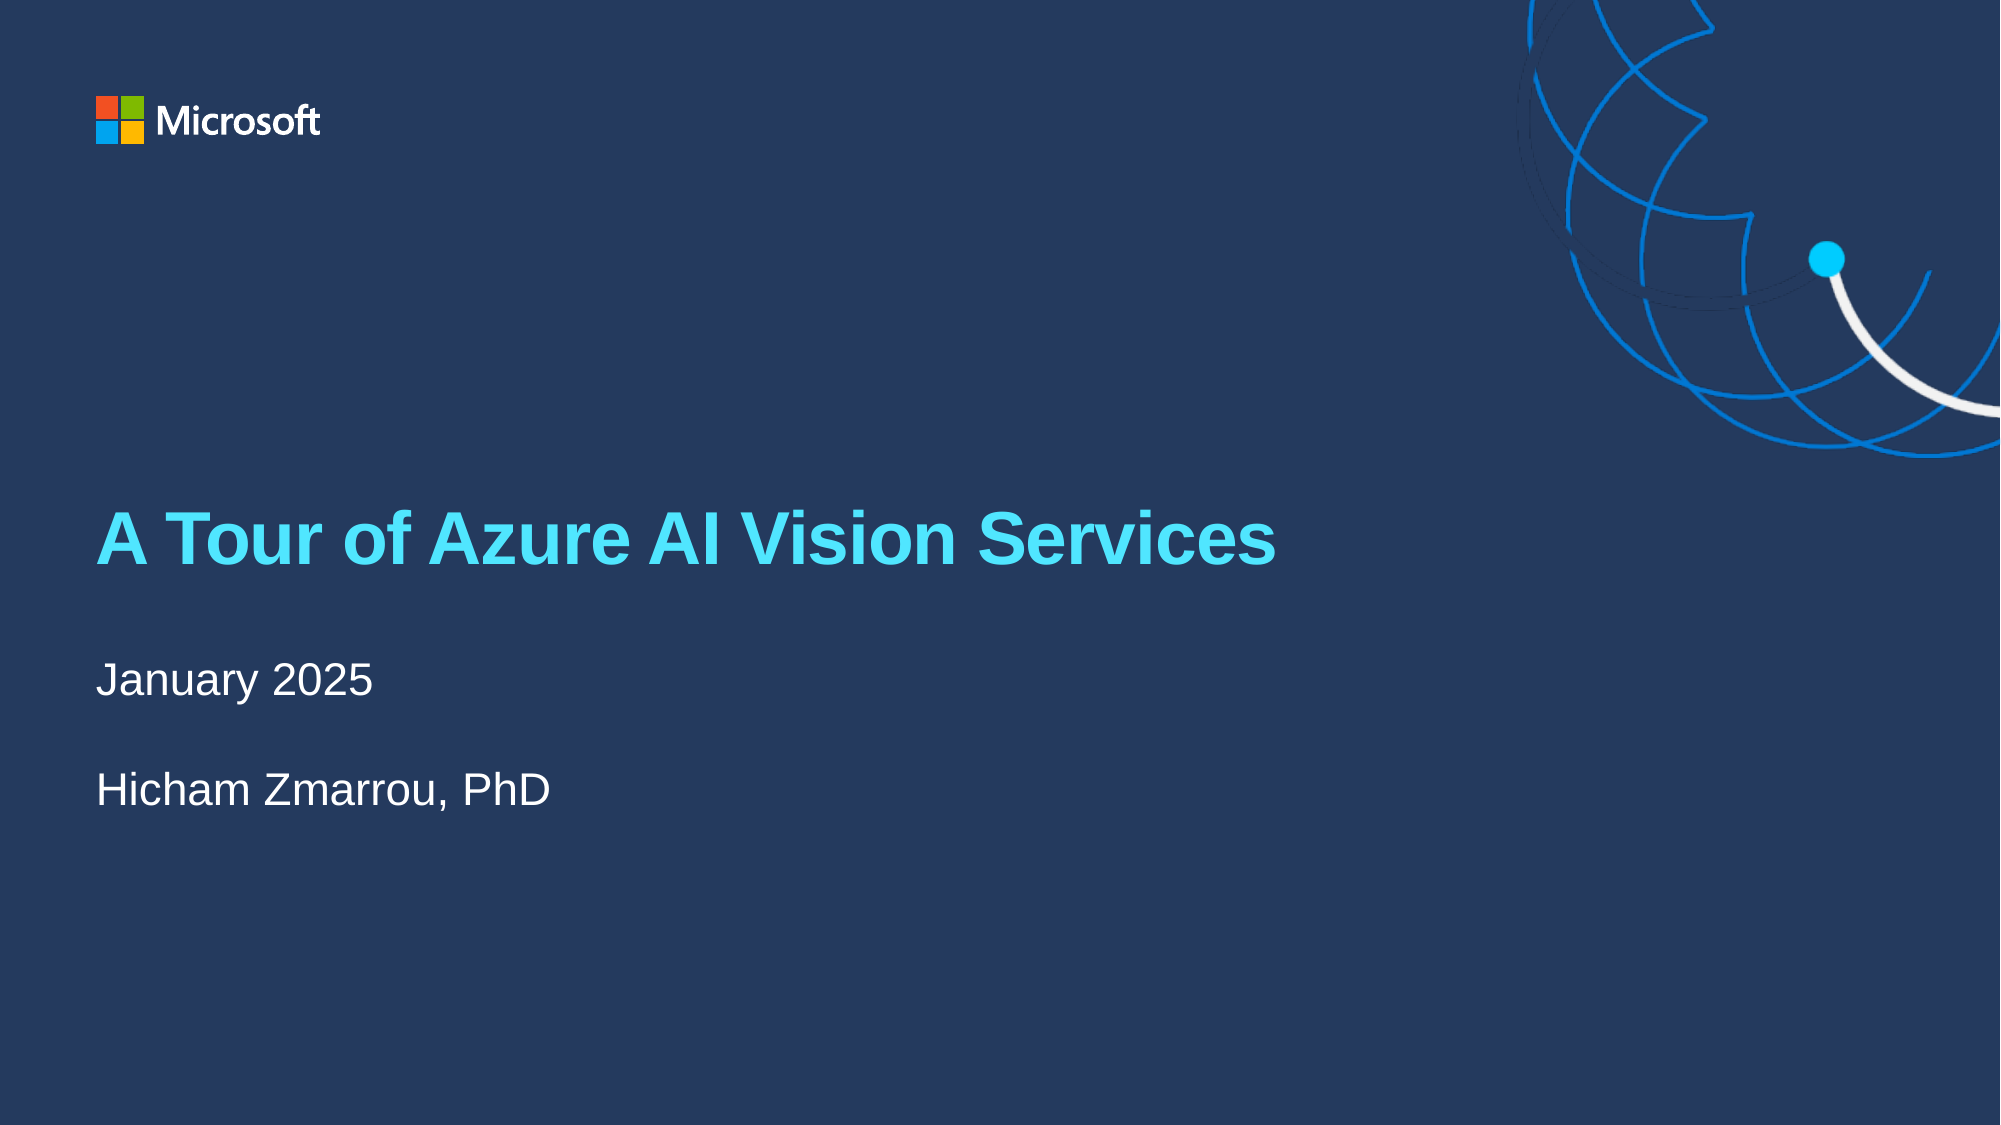

# A Tour of Azure AI Vision Services
January 2025

Hicham Zmarrou, PhD